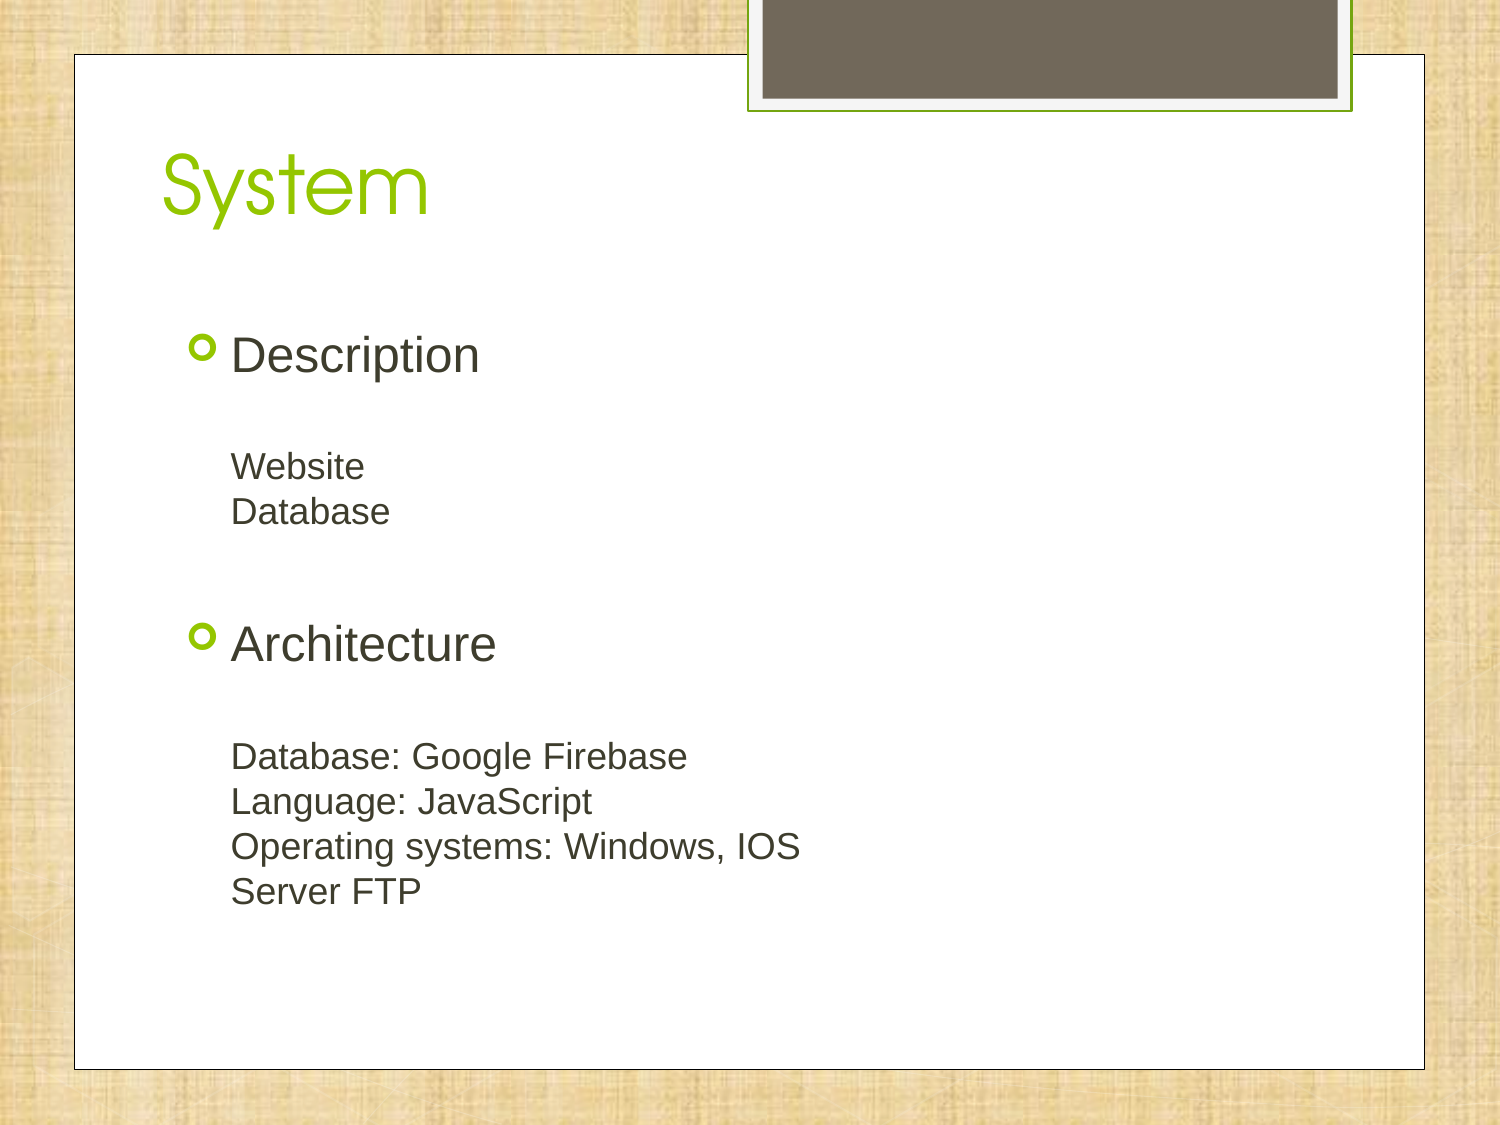

# System
Description
Website
Database

Architecture
Database: Google Firebase
Language: JavaScript
Operating systems: Windows, IOS
Server FTP